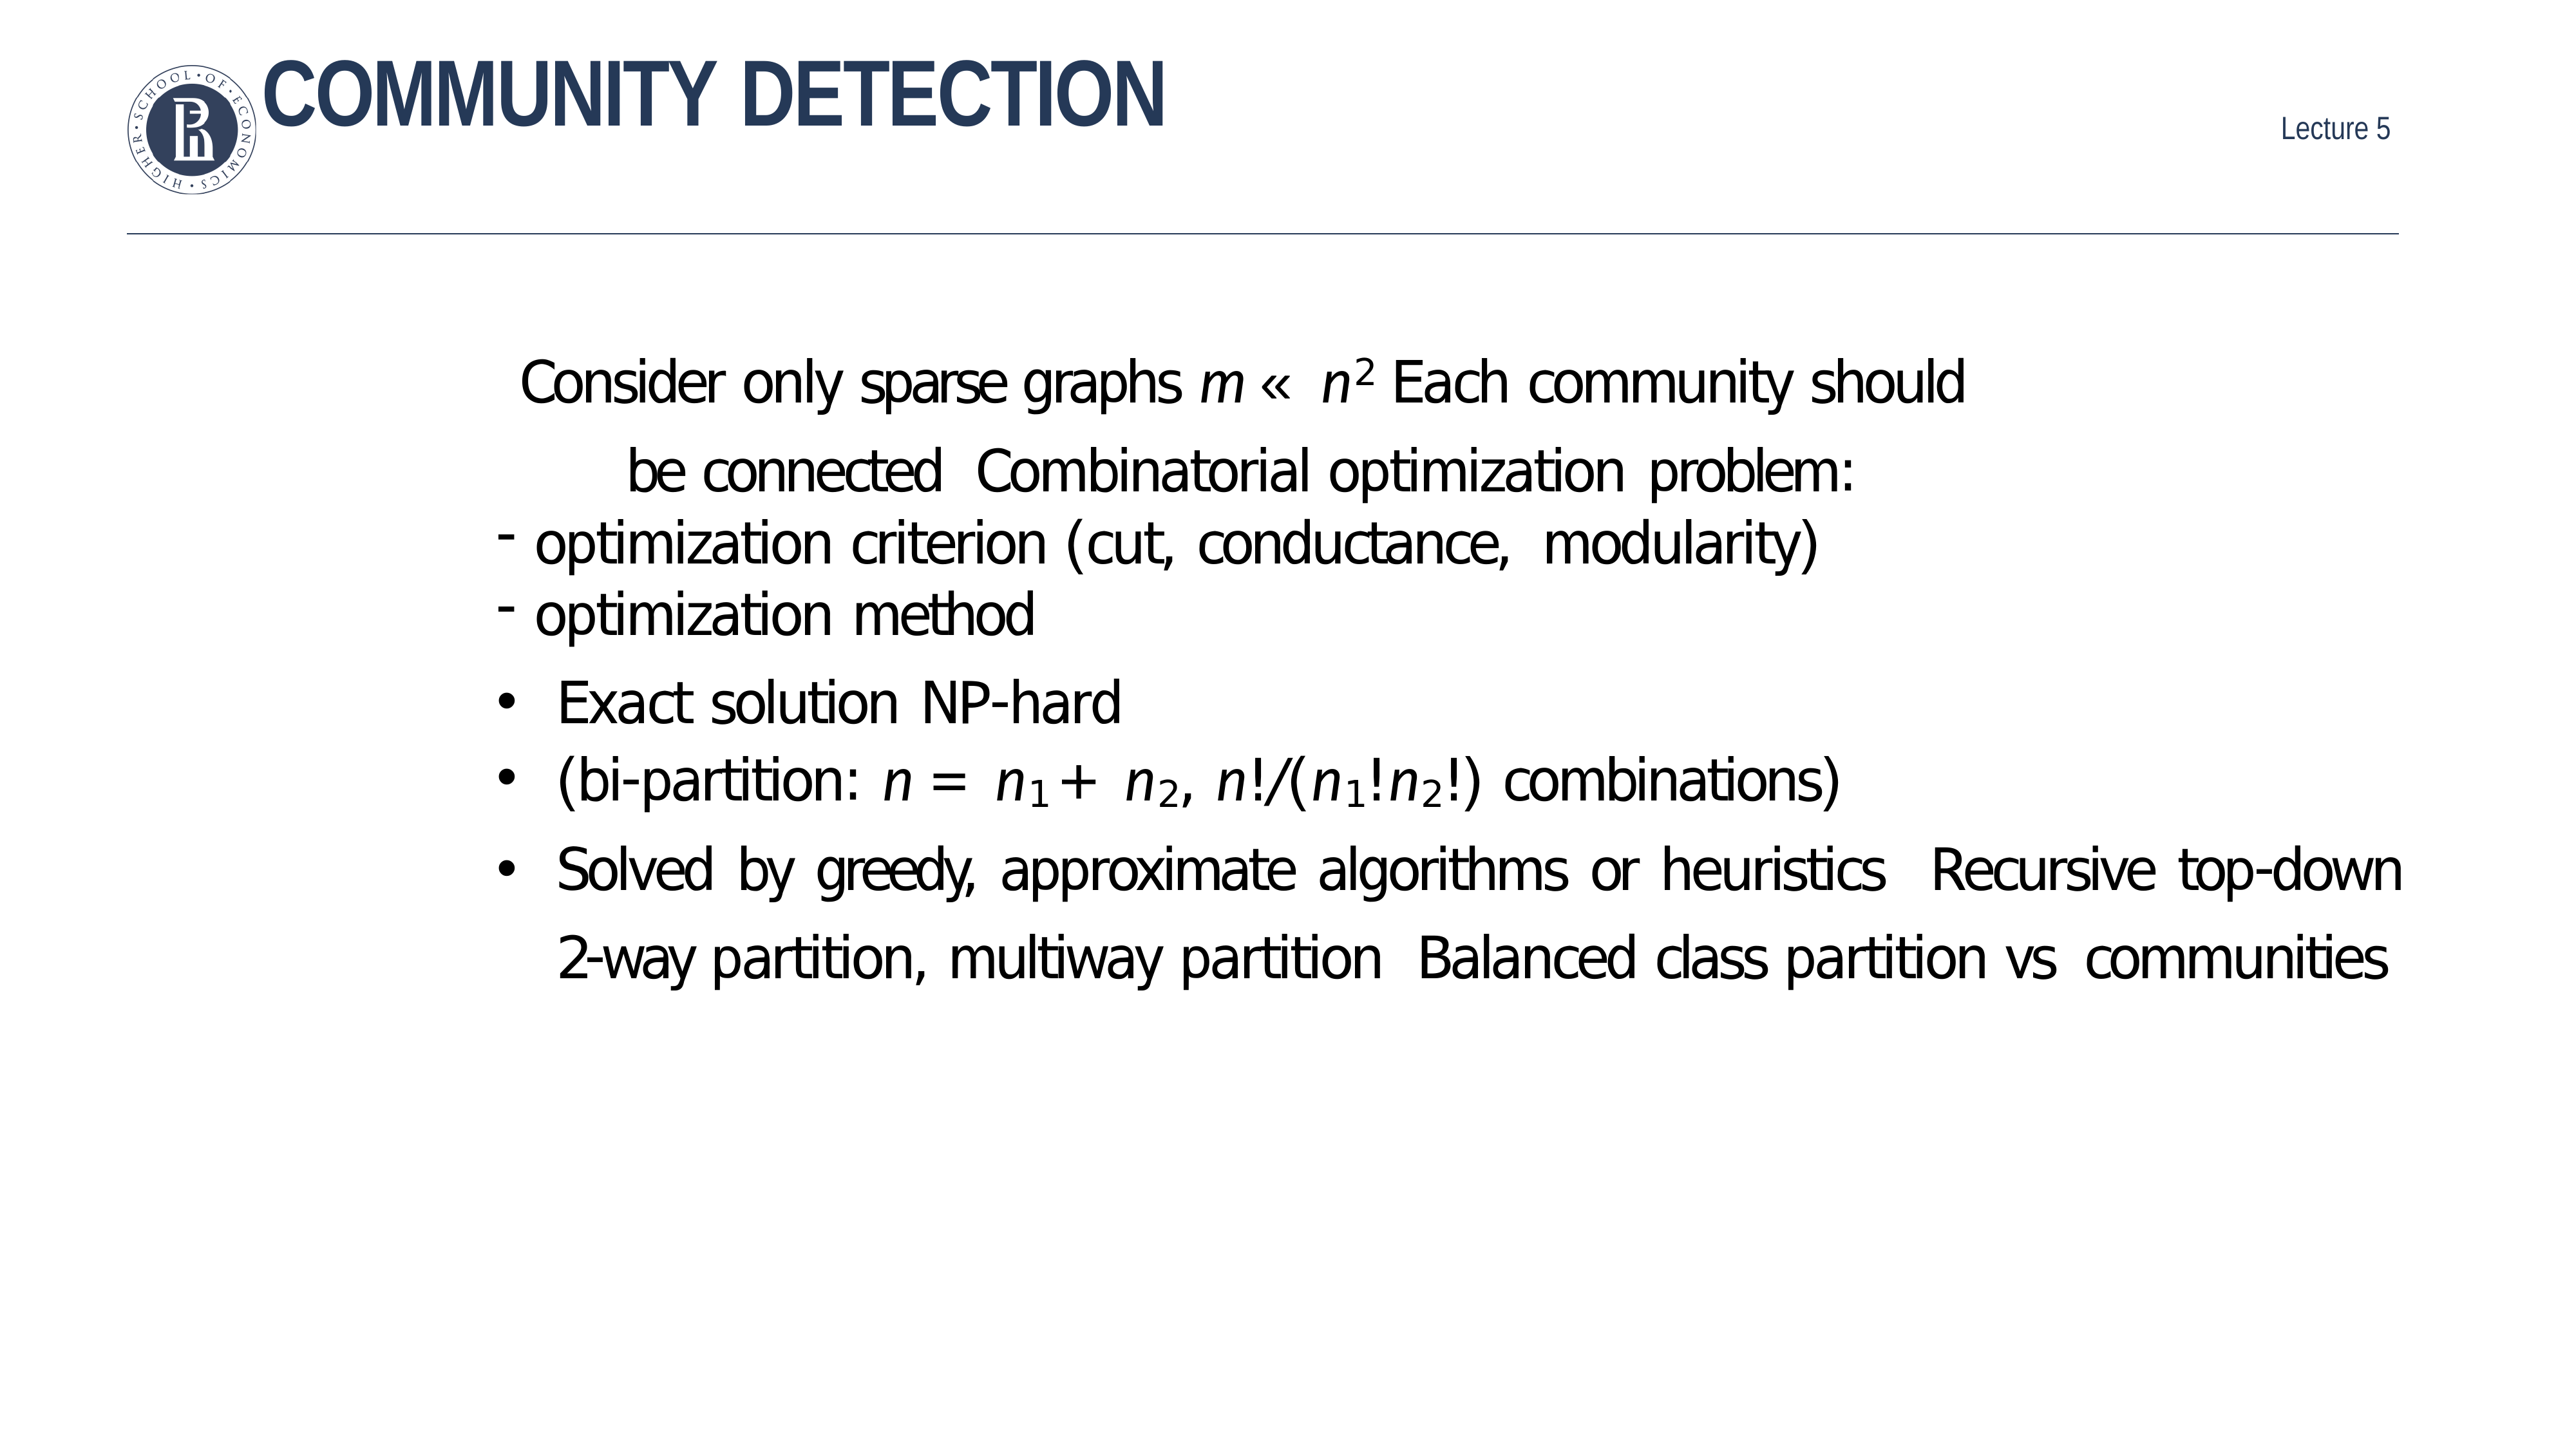

# Community detection

Consider only sparse graphs m «n2  Each community should be connected  Combinatorial optimization problem:
optimization criterion (cut, conductance, modularity)
optimization method
Exact solution NP-hard
(bi-partition: n = n1 + n2, n!/(n1!n2!) combinations)
Solved by greedy, approximate algorithms or heuristics  Recursive top-down 2-way partition, multiway partition  Balanced class partition vs communities